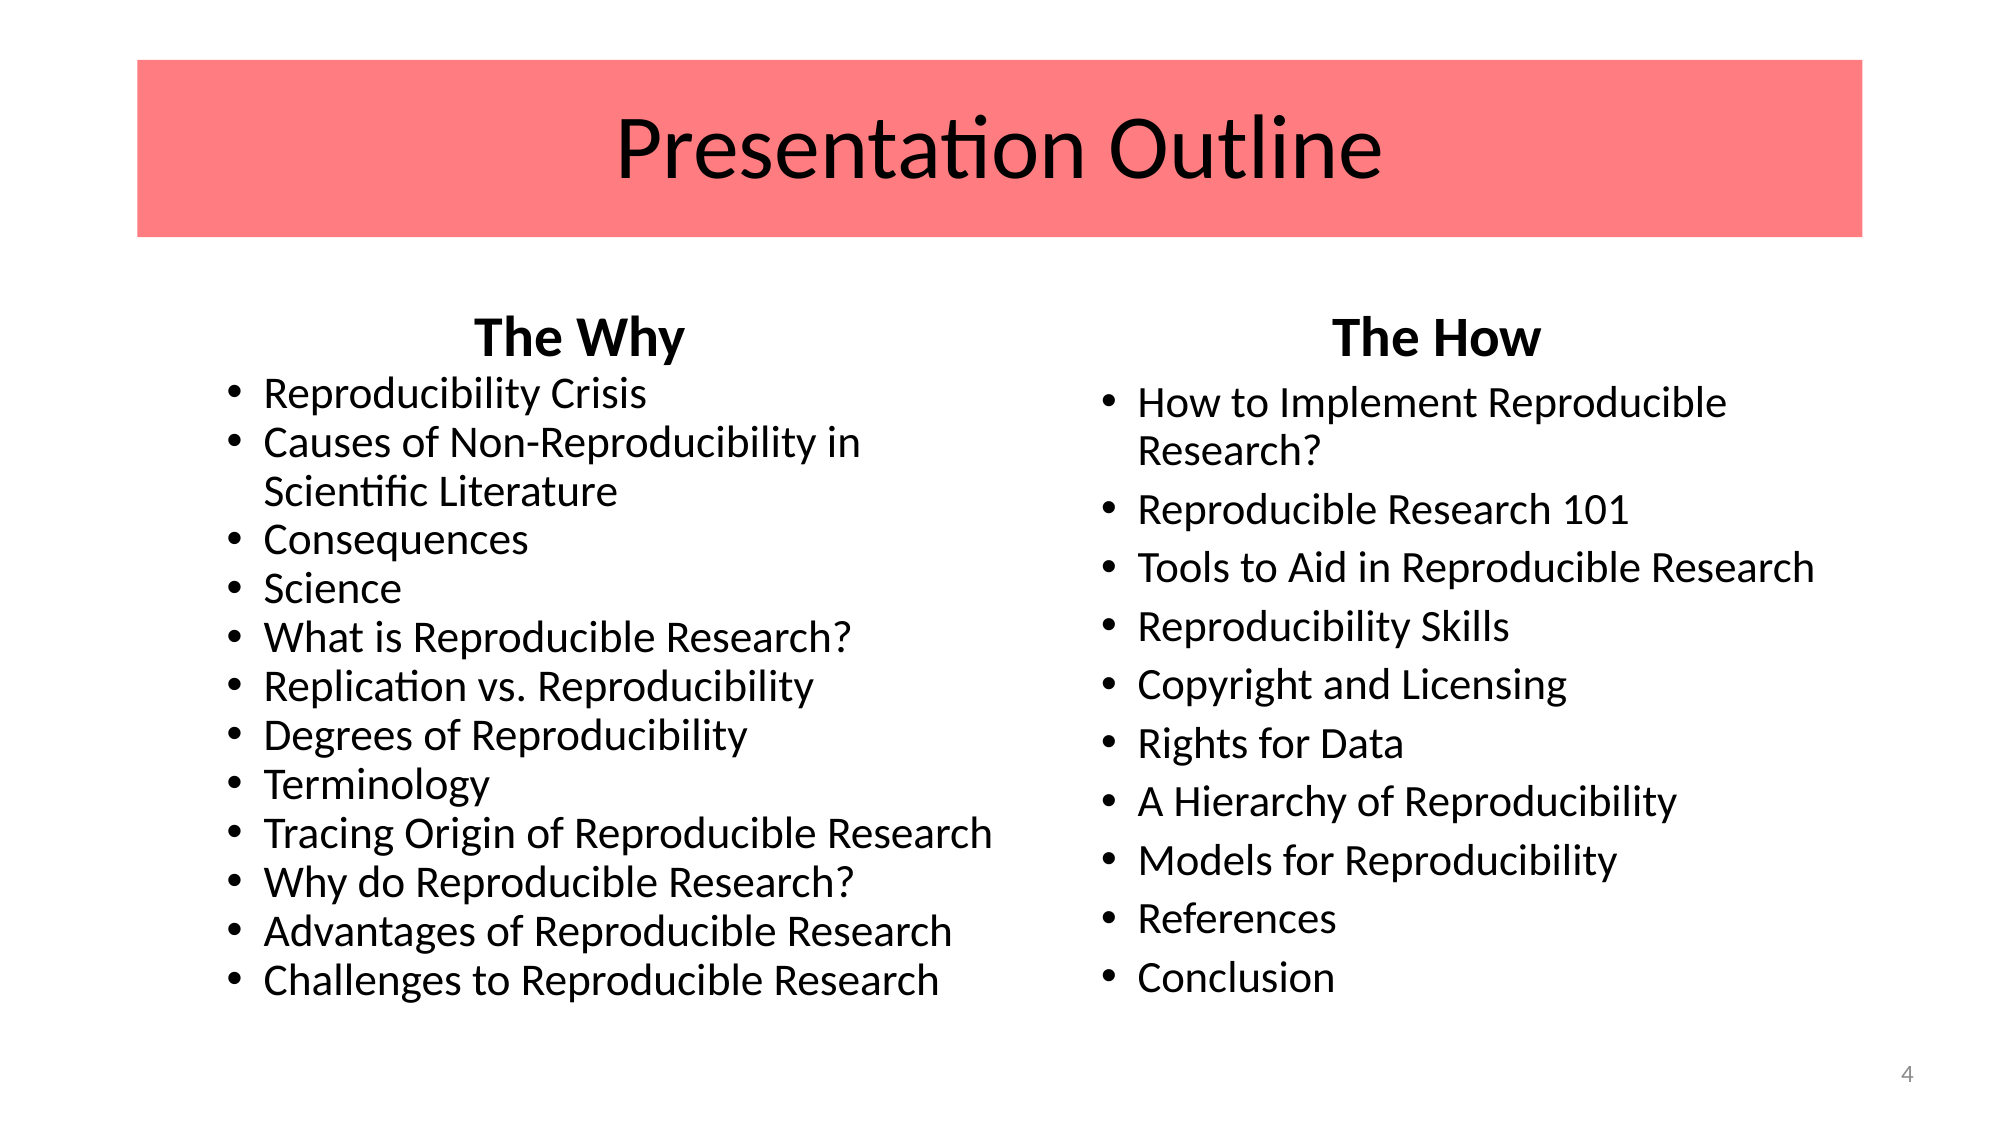

# Presentation Outline
The Why
Reproducibility Crisis
Causes of Non-Reproducibility in Scientific Literature
Consequences
Science
What is Reproducible Research?
Replication vs. Reproducibility
Degrees of Reproducibility
Terminology
Tracing Origin of Reproducible Research
Why do Reproducible Research?
Advantages of Reproducible Research
Challenges to Reproducible Research
The How
How to Implement Reproducible Research?
Reproducible Research 101
Tools to Aid in Reproducible Research
Reproducibility Skills
Copyright and Licensing
Rights for Data
A Hierarchy of Reproducibility
Models for Reproducibility
References
Conclusion
4